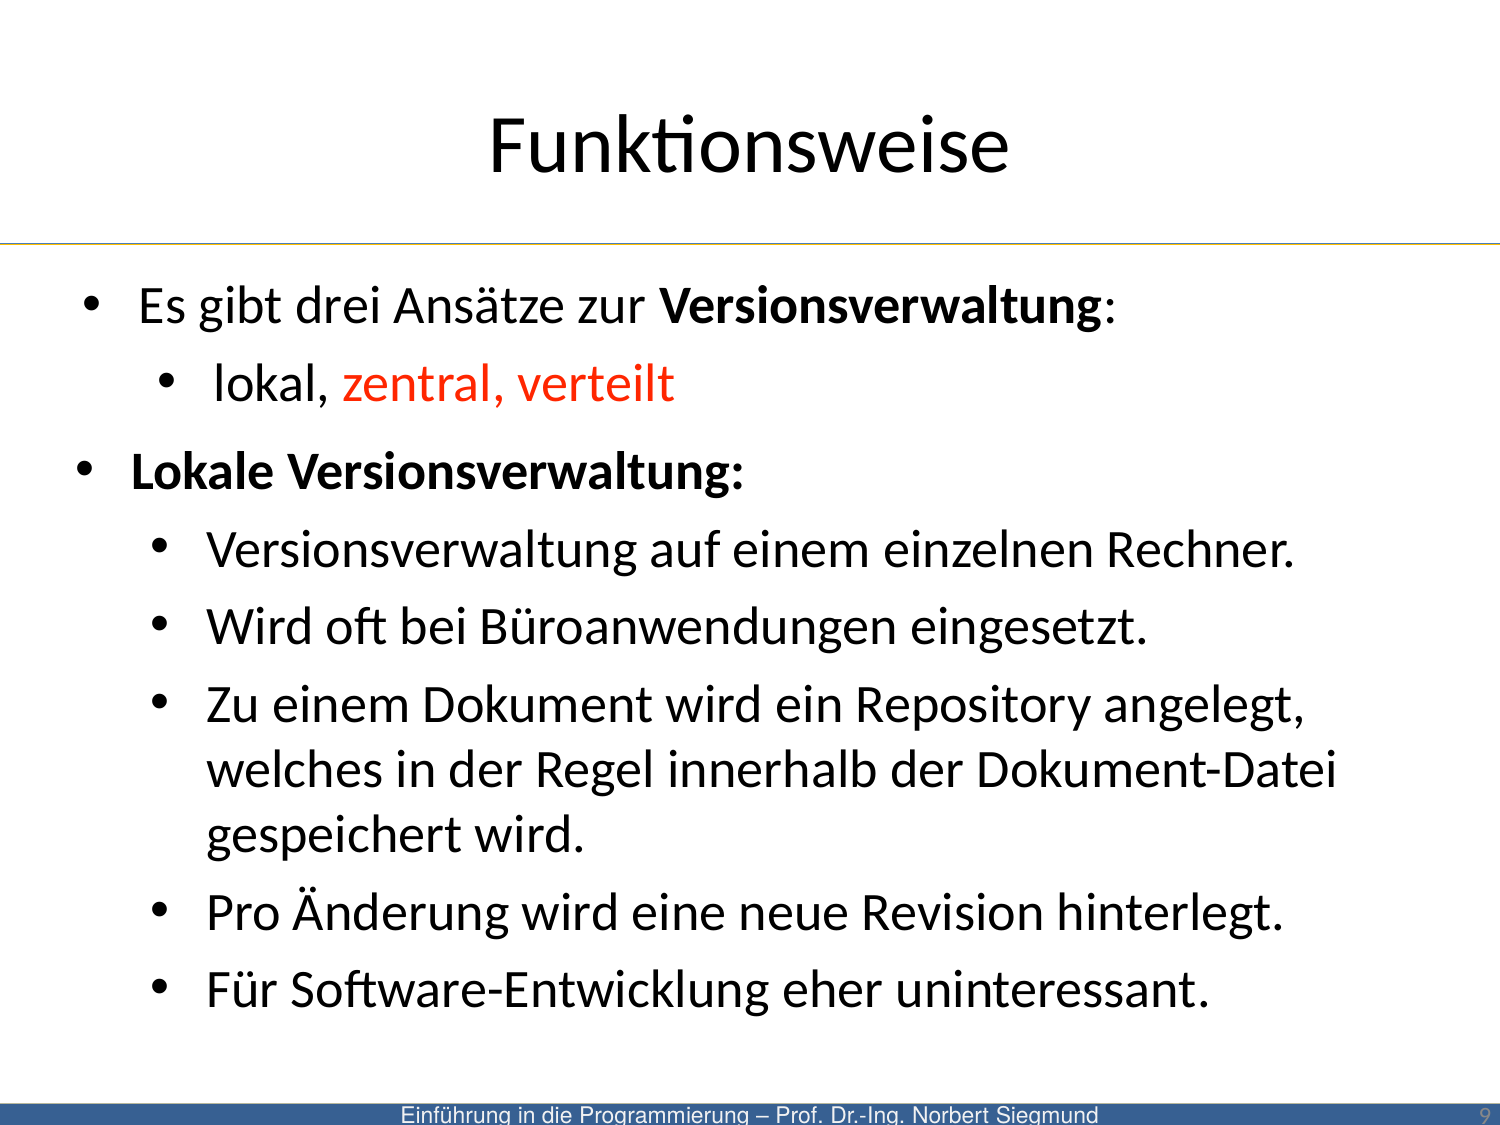

# Funktionsweise
Es gibt drei Ansätze zur Versionsverwaltung:
lokal, zentral, verteilt
Lokale Versionsverwaltung:
Versionsverwaltung auf einem einzelnen Rechner.
Wird oft bei Büroanwendungen eingesetzt.
Zu einem Dokument wird ein Repository angelegt, welches in der Regel innerhalb der Dokument-Datei gespeichert wird.
Pro Änderung wird eine neue Revision hinterlegt.
Für Software-Entwicklung eher uninteressant.
9